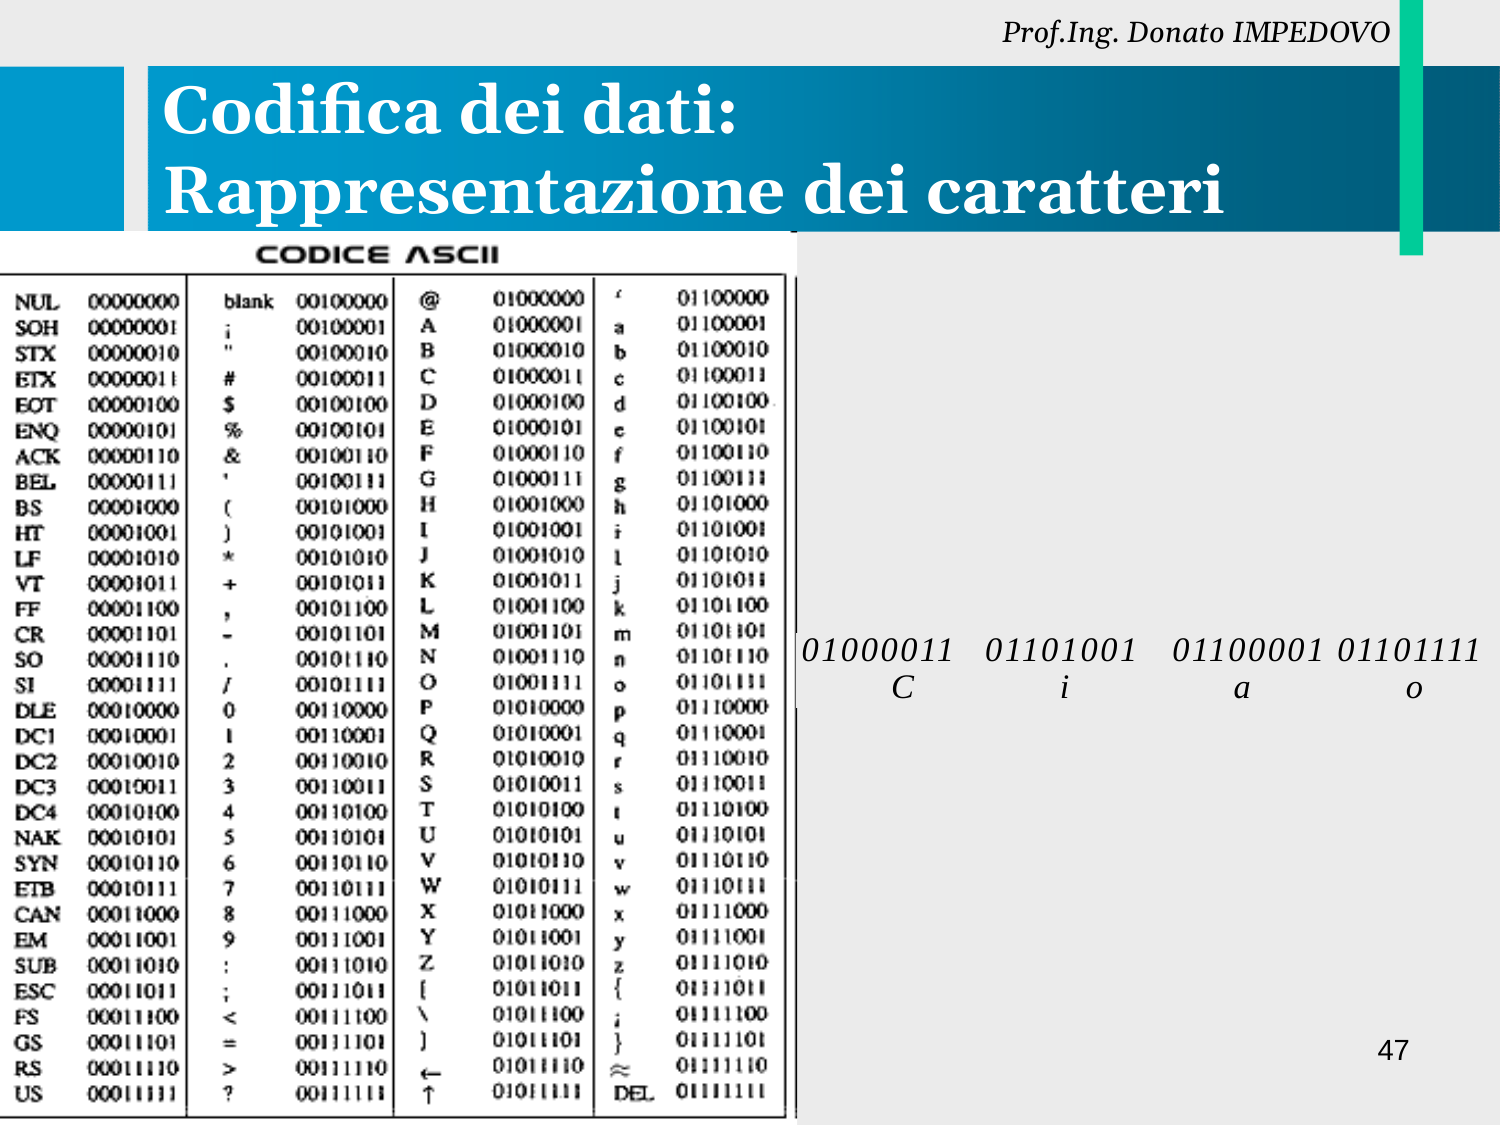

Prof.Ing. Donato IMPEDOVO
# Codifica dei dati:  Rappresentazione dei caratteri

| 01000011 | 01101001 | 01100001 01101111 |
| --- | --- | --- |
| C | i | a o |
47